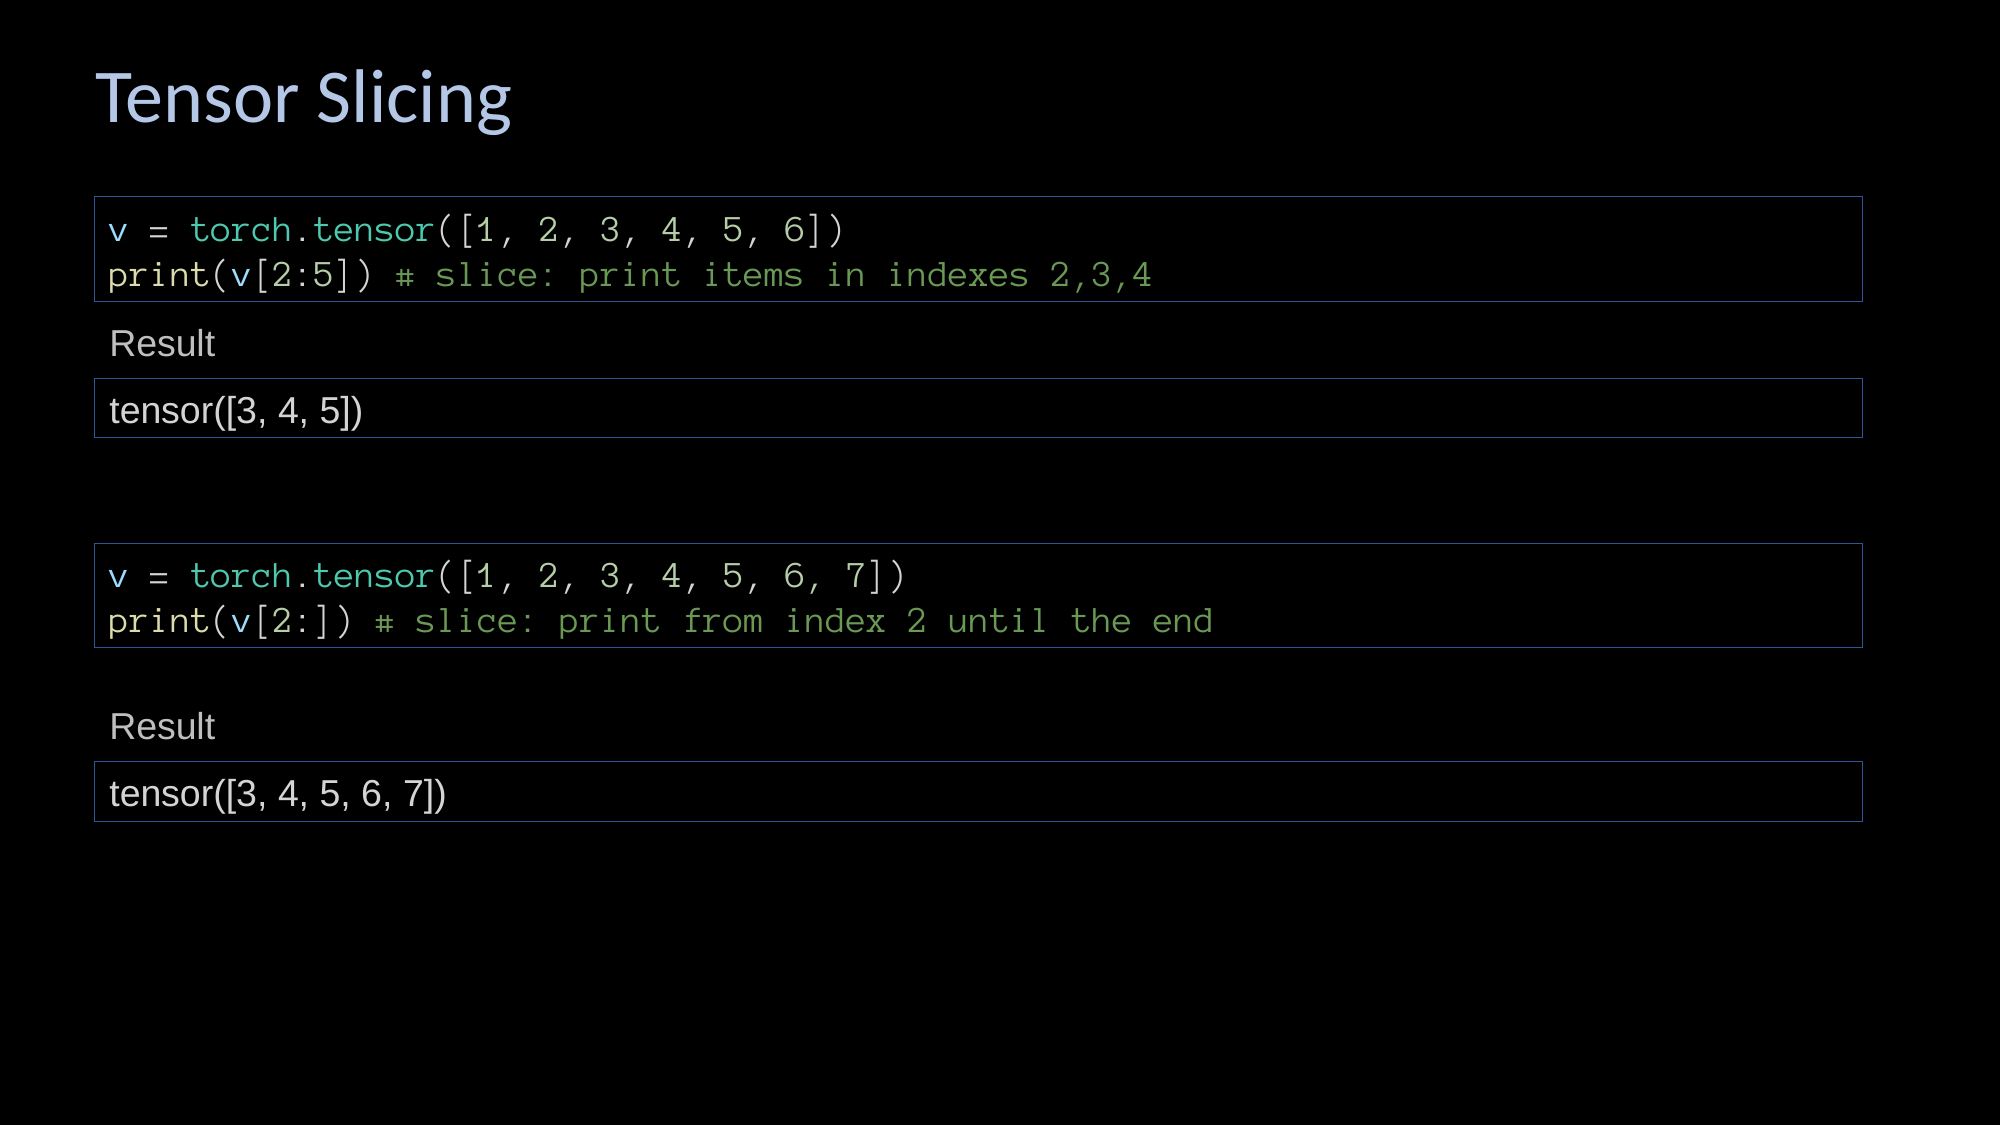

# Tensor Slicing
v = torch.tensor([1, 2, 3, 4, 5, 6])
print(v[2:5]) # slice: print items in indexes 2,3,4
Result
tensor([3, 4, 5])
v = torch.tensor([1, 2, 3, 4, 5, 6, 7])
print(v[2:]) # slice: print from index 2 until the end
Result
tensor([3, 4, 5, 6, 7])